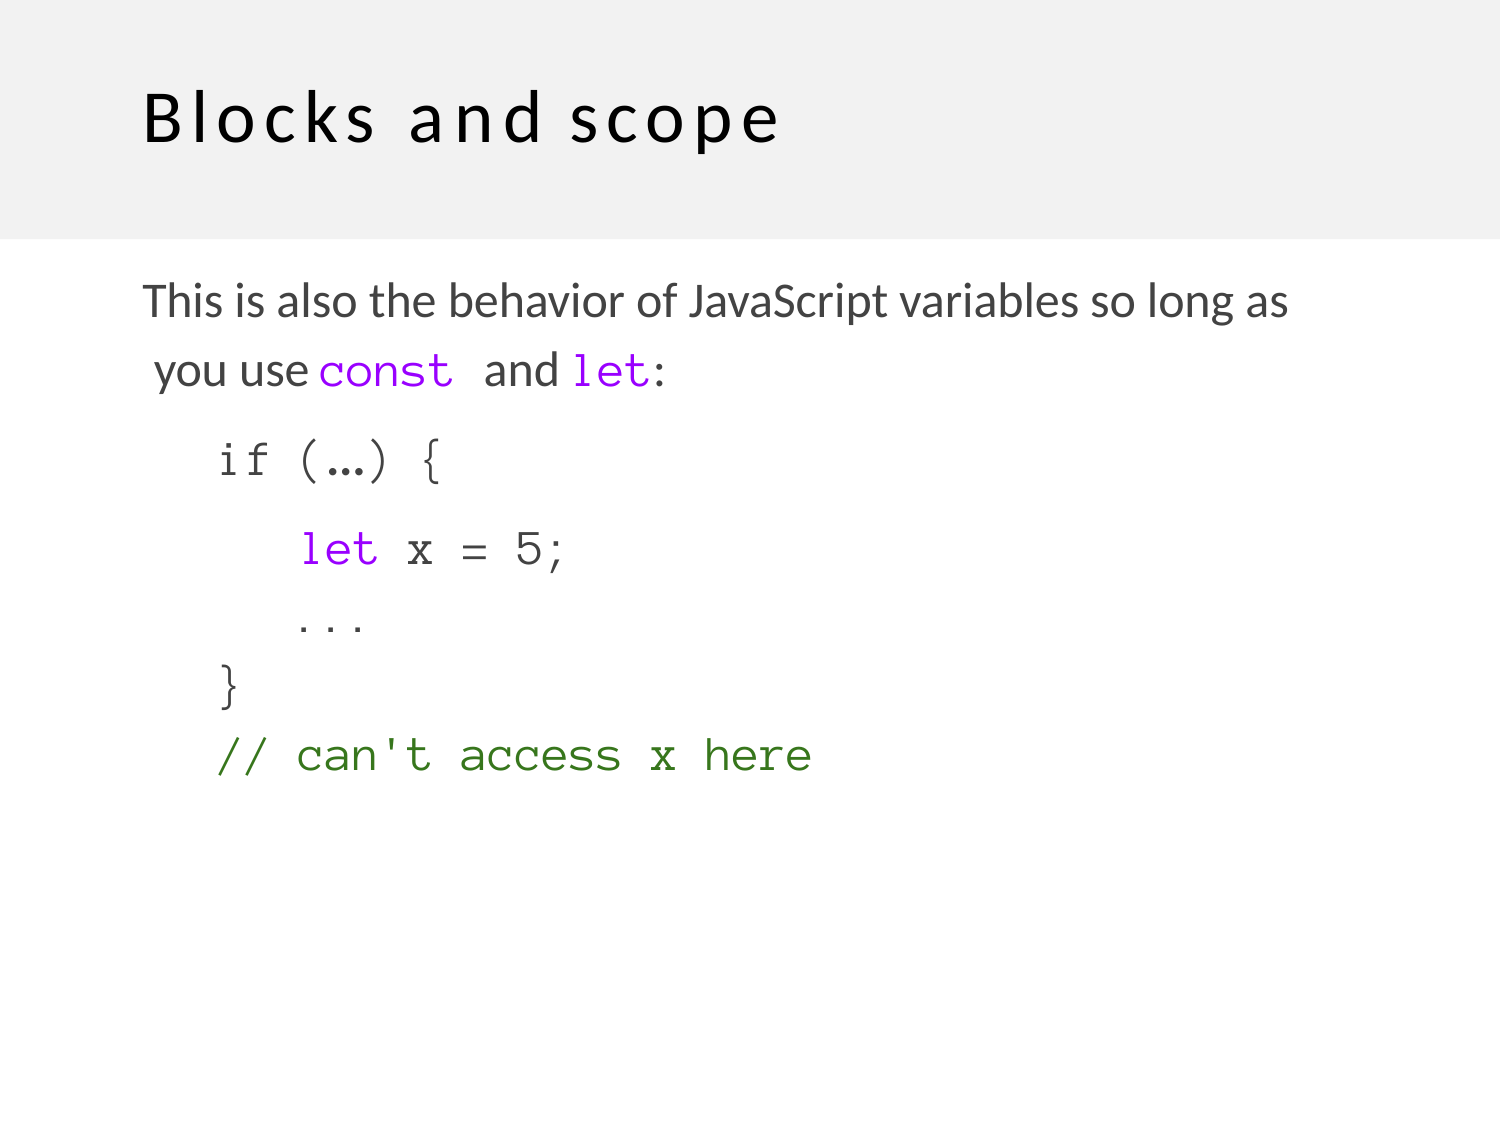

# Blocks and scope
This is also the behavior of JavaScript variables so long as  you use const and let:
if (...) {
let x = 5;
...
}
// can't access x here